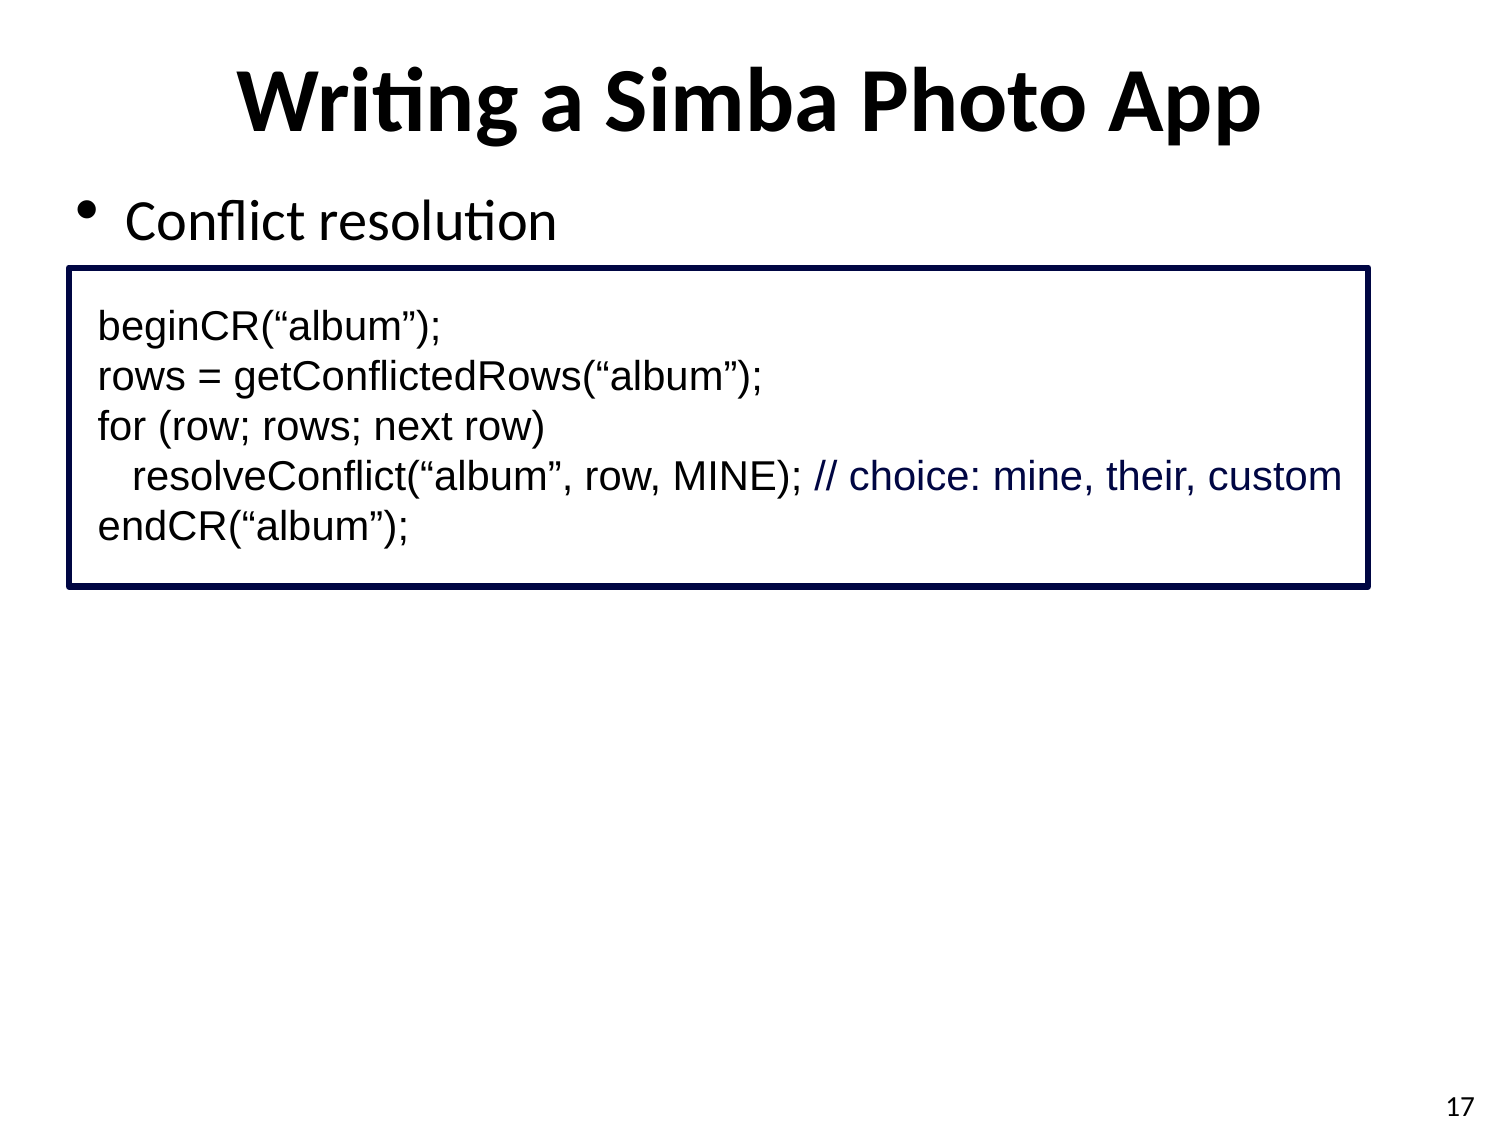

# Writing a Simba Photo App
Conflict resolution

beginCR(“album”);
rows = getConflictedRows(“album”);
for (row; rows; next row)
   resolveConflict(“album”, row, MINE); // choice: mine, their, custom
endCR(“album”);
17